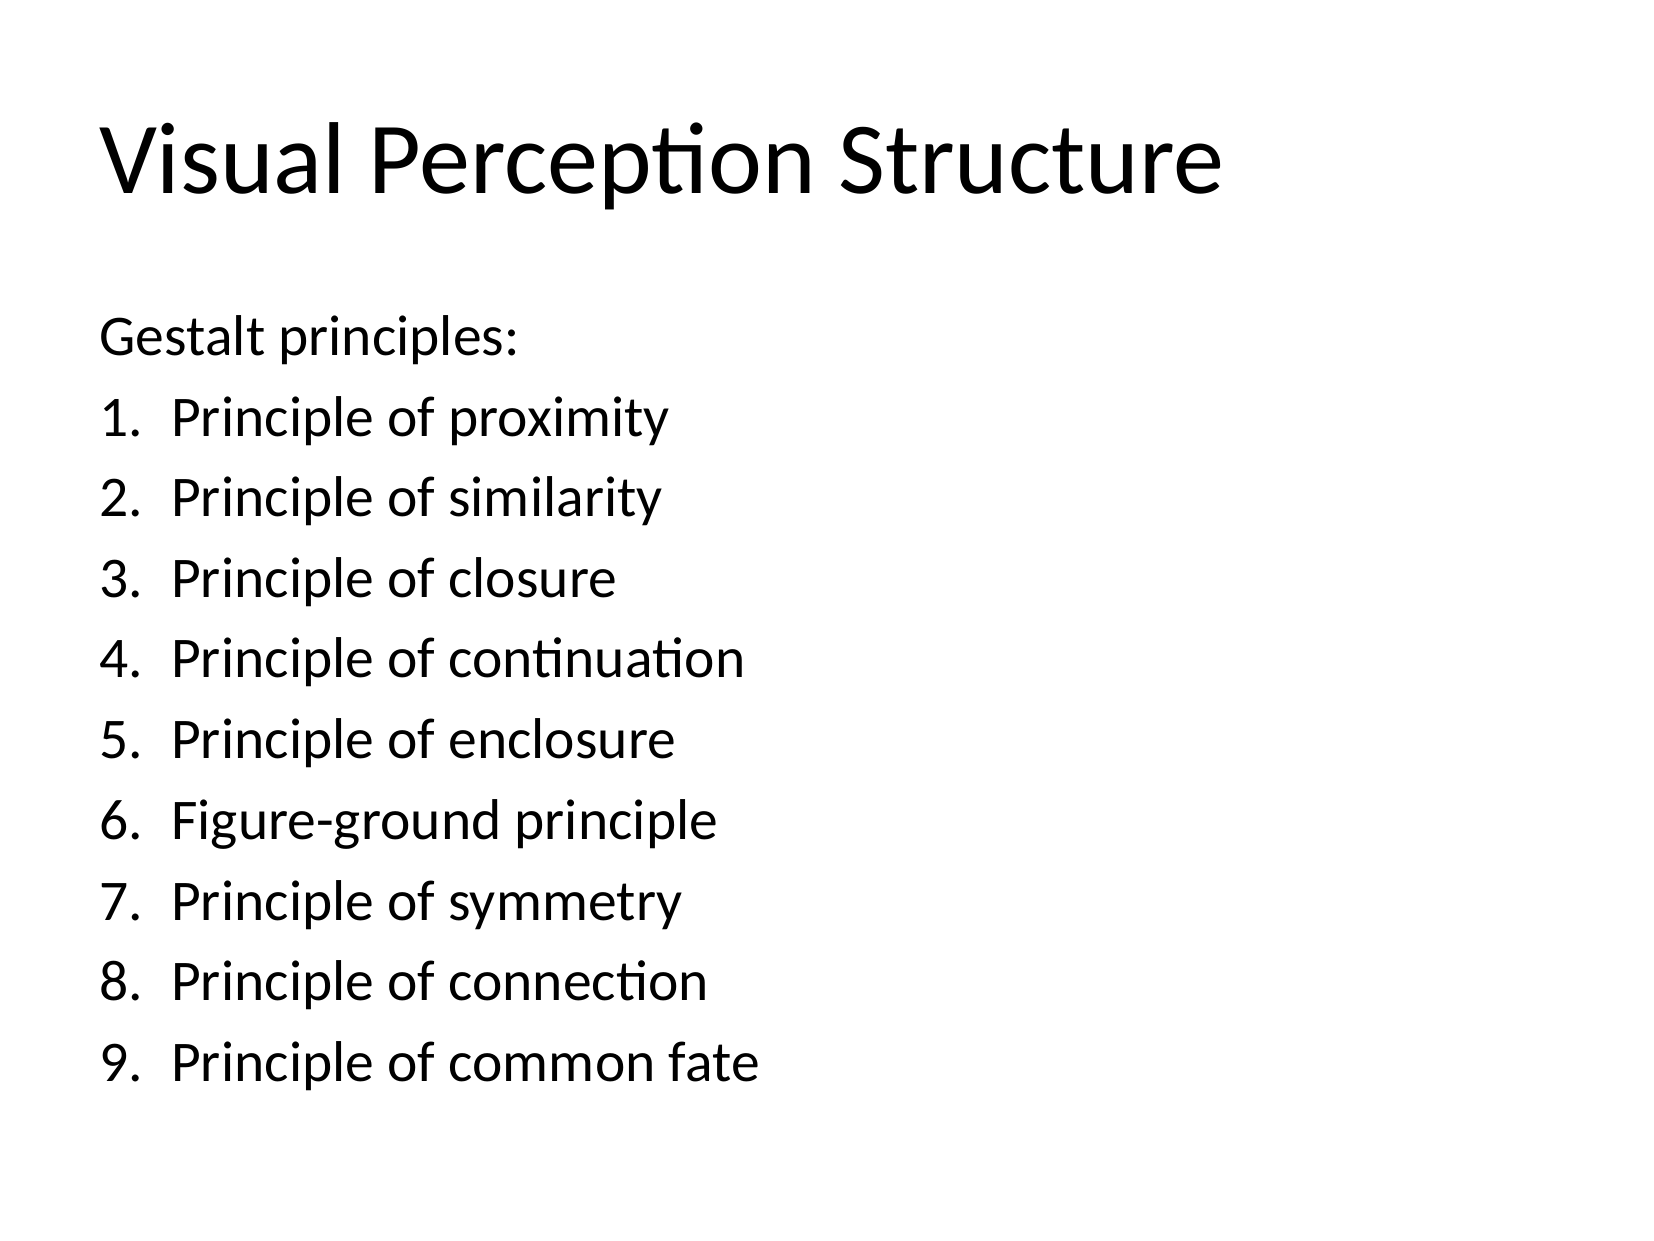

# Visual Perception Structure
Gestalt principles:
Principle of proximity
Principle of similarity
Principle of closure
Principle of continuation
Principle of enclosure
Figure-ground principle
Principle of symmetry
Principle of connection
Principle of common fate